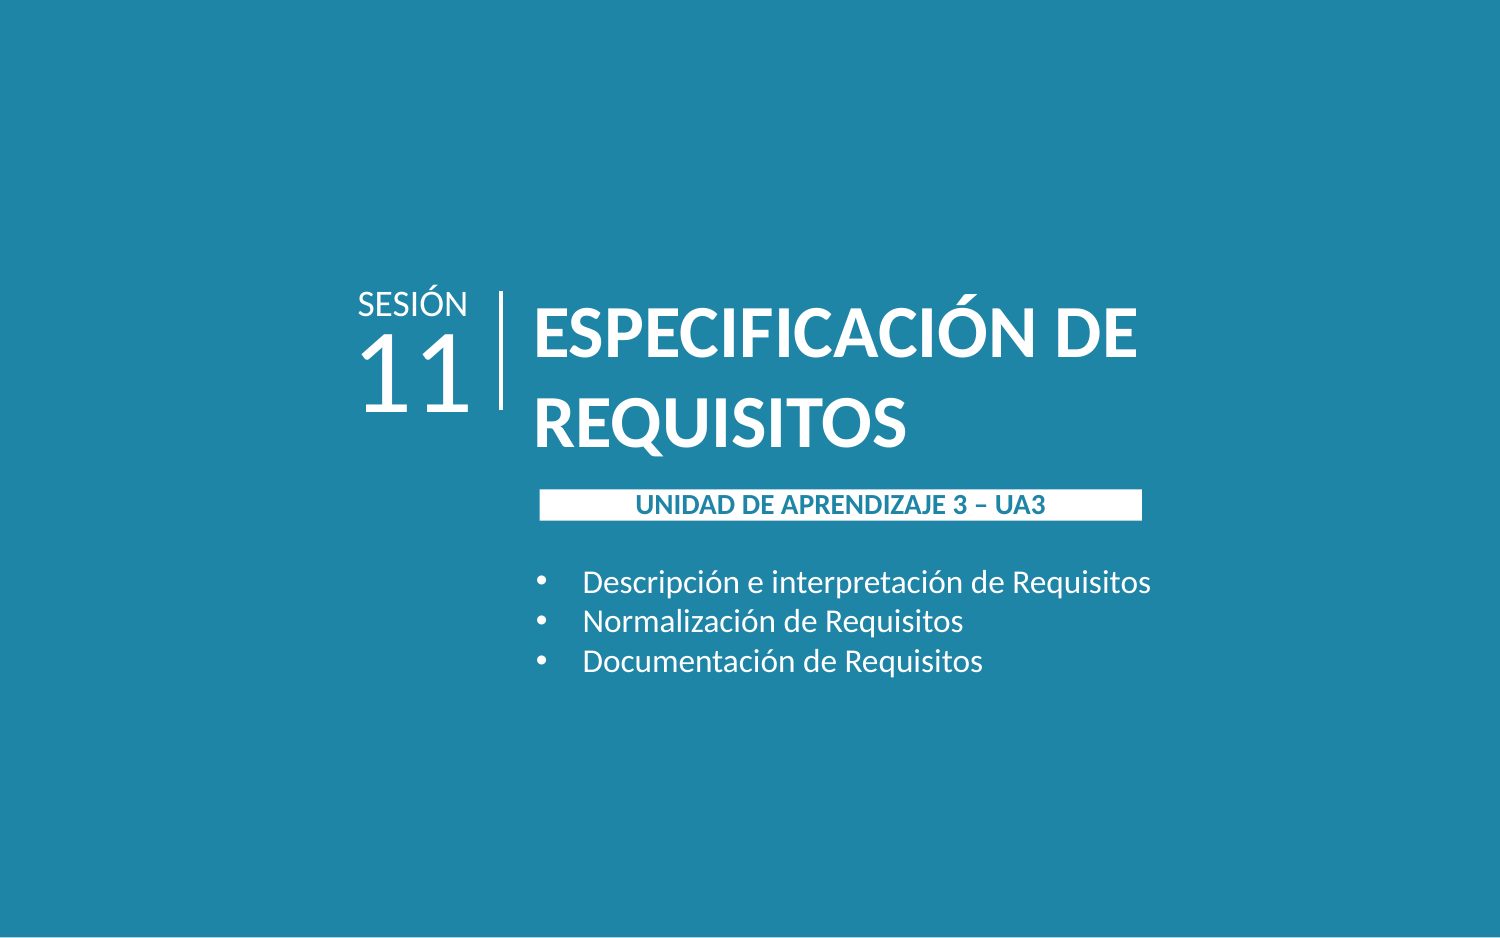

SESIÓN
ESPECIFICACIÓN DE REQUISITOS
11
UNIDAD DE APRENDIZAJE 3 – UA3
Descripción e interpretación de Requisitos
Normalización de Requisitos
Documentación de Requisitos